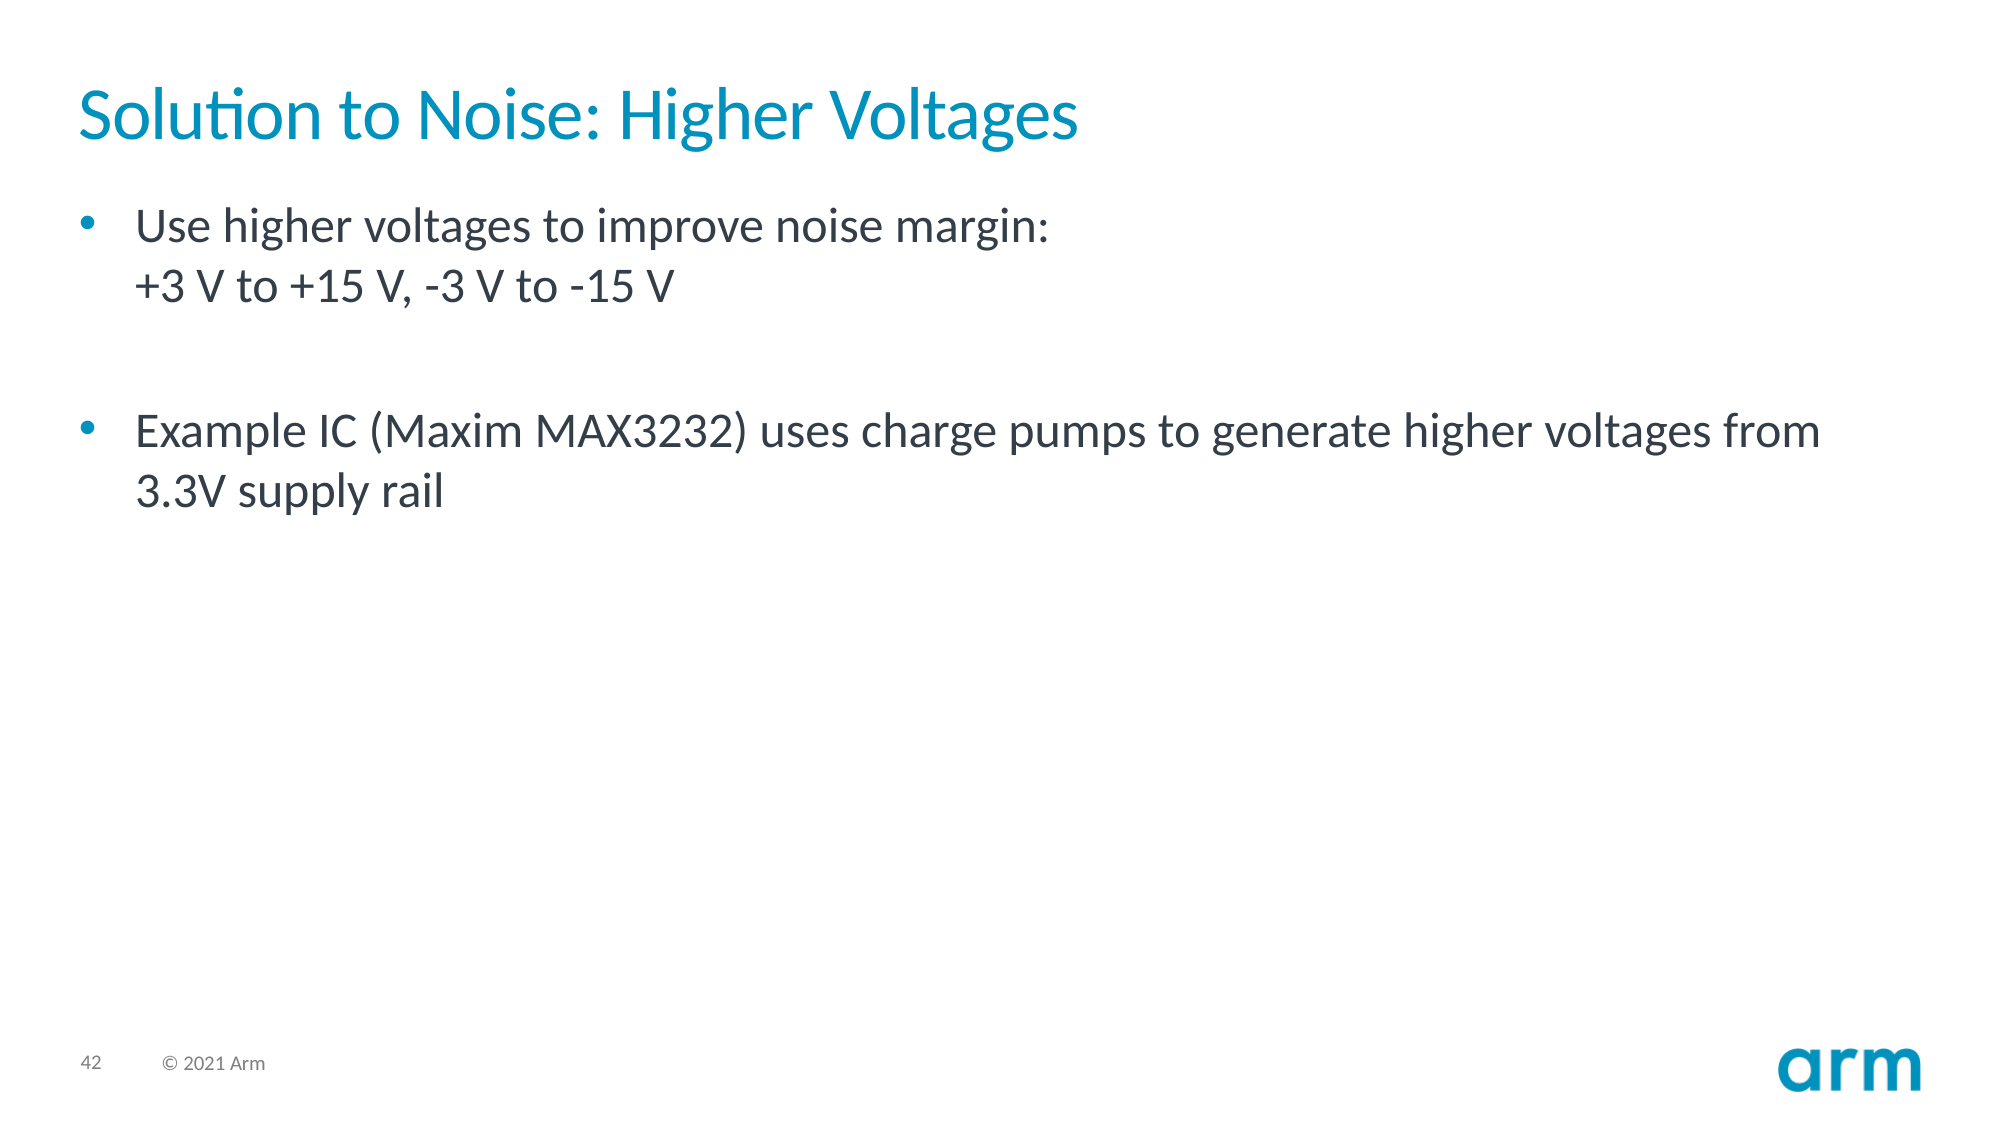

# Solution to Noise: Higher Voltages
Use higher voltages to improve noise margin:
+3 V to +15 V, -3 V to -15 V

Example IC (Maxim MAX3232) uses charge pumps to generate higher voltages from 3.3V supply rail